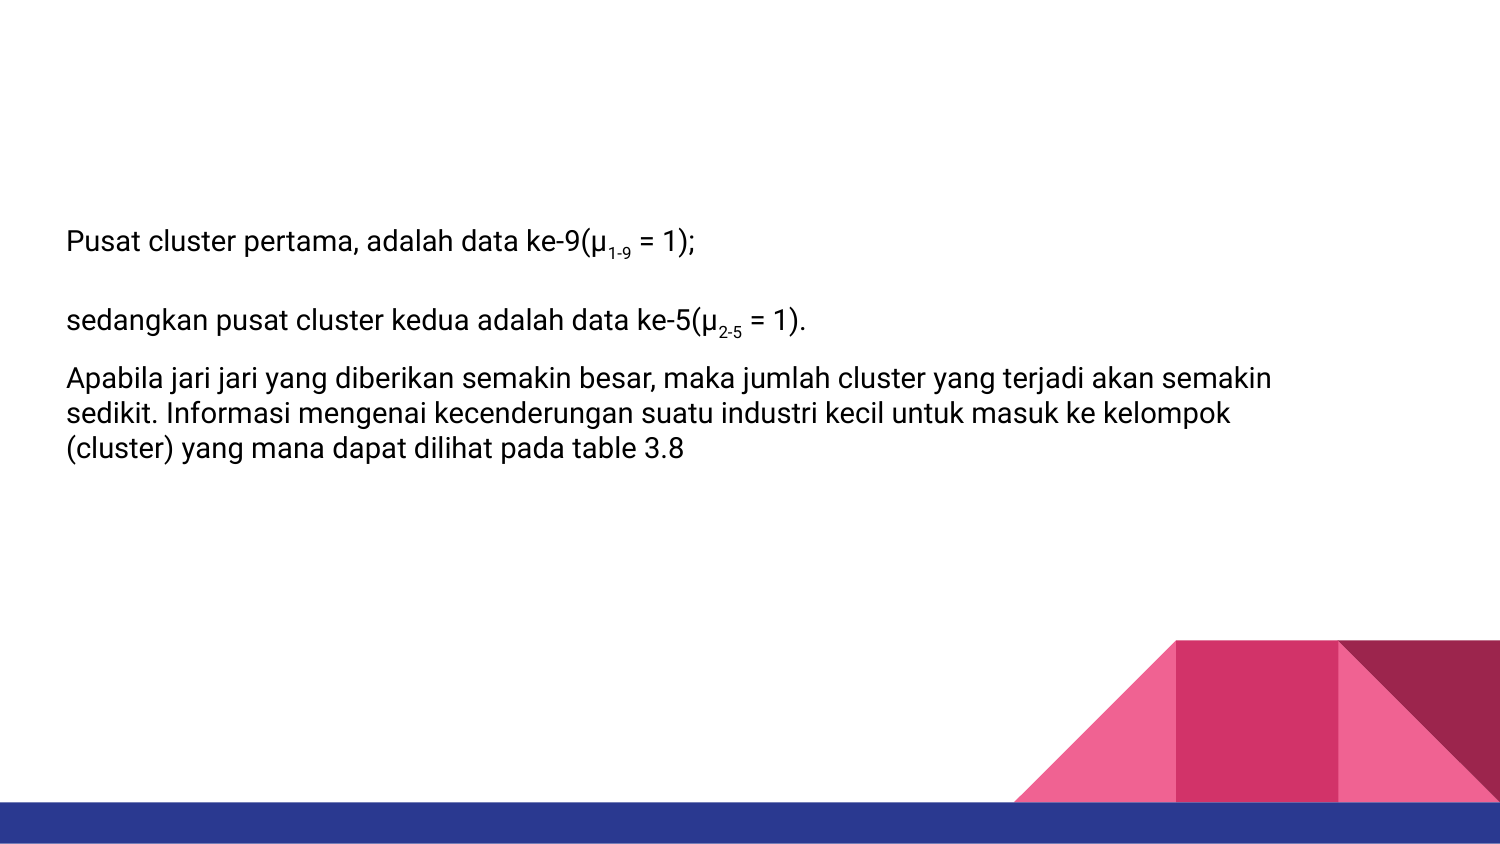

#
Pusat cluster pertama, adalah data ke-9(μ1-9 = 1);
sedangkan pusat cluster kedua adalah data ke-5(μ2-5 = 1).

Apabila jari jari yang diberikan semakin besar, maka jumlah cluster yang terjadi akan semakin sedikit. Informasi mengenai kecenderungan suatu industri kecil untuk masuk ke kelompok (cluster) yang mana dapat dilihat pada table 3.8